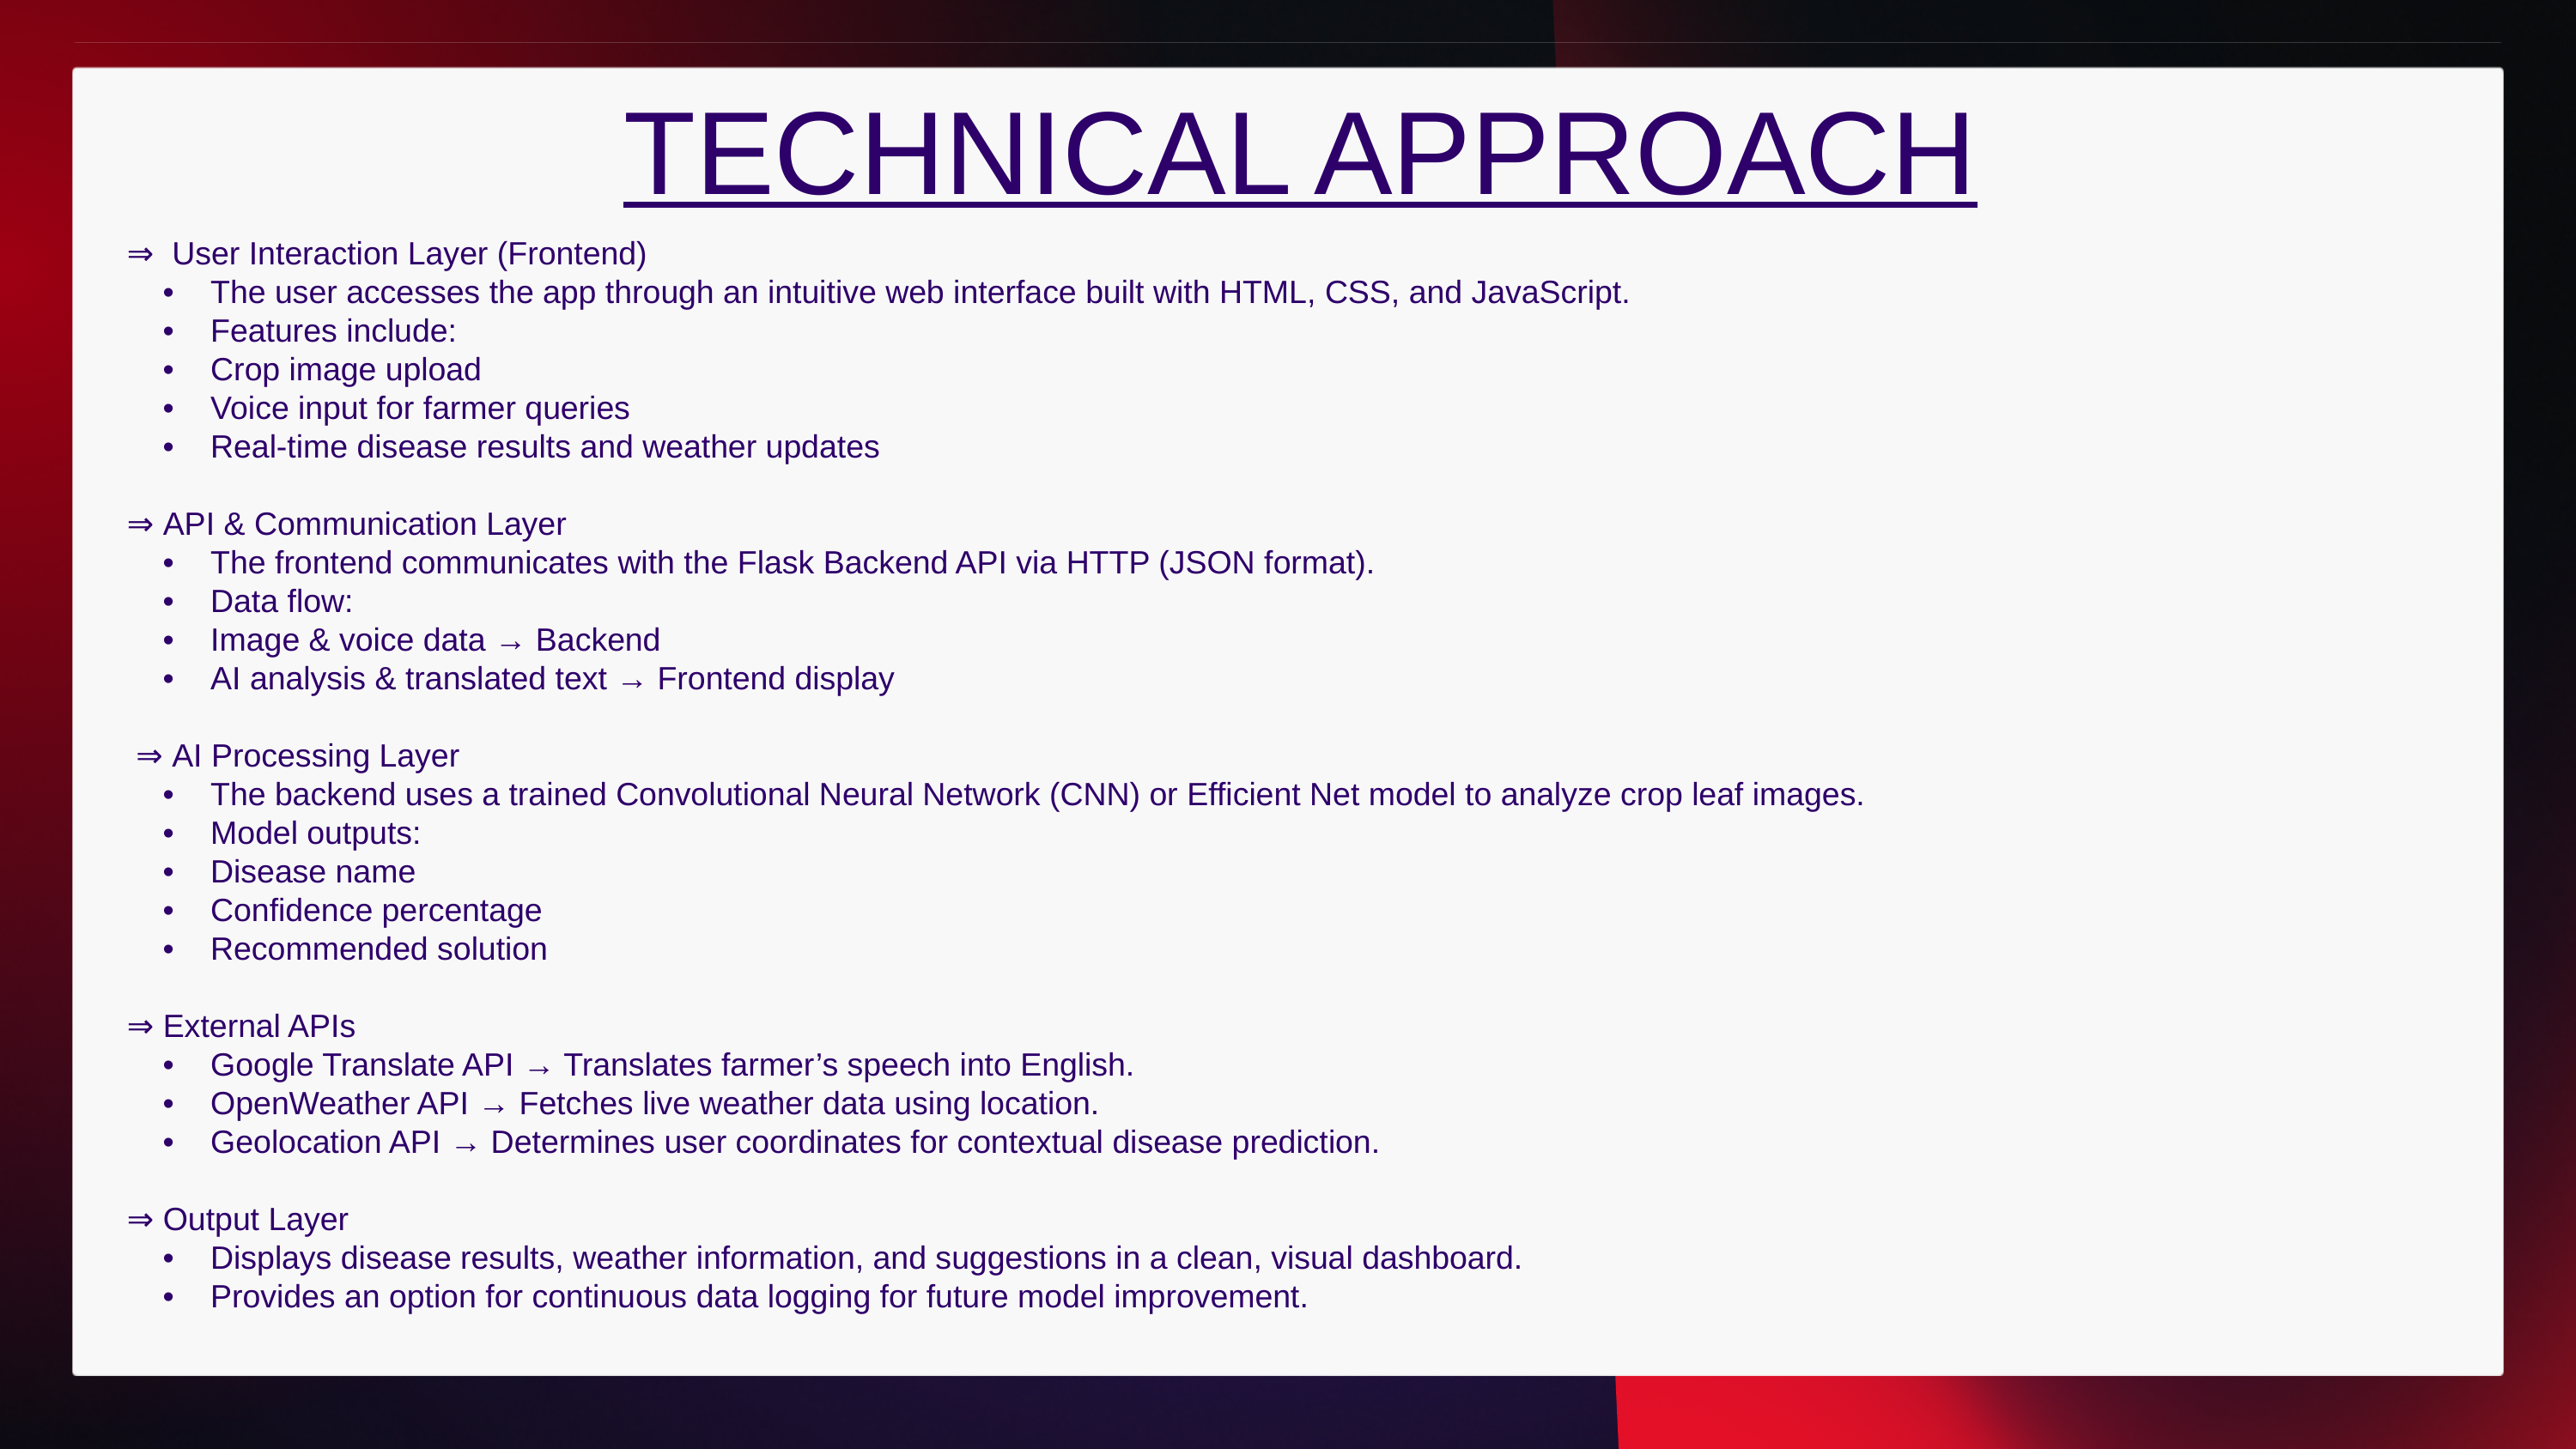

TECHNICAL APPROACH

⇒  User Interaction Layer (Frontend)
    •    The user accesses the app through an intuitive web interface built with HTML, CSS, and JavaScript.
    •    Features include:
    •    Crop image upload
    •    Voice input for farmer queries
    •    Real-time disease results and weather updates

⇒ API & Communication Layer
    •    The frontend communicates with the Flask Backend API via HTTP (JSON format).
    •    Data flow:
    •    Image & voice data → Backend
    •    AI analysis & translated text → Frontend display

 ⇒ AI Processing Layer
    •    The backend uses a trained Convolutional Neural Network (CNN) or Efficient Net model to analyze crop leaf images.
    •    Model outputs:
    •    Disease name
    •    Confidence percentage
    •    Recommended solution

⇒ External APIs
    •    Google Translate API → Translates farmer’s speech into English.
    •    OpenWeather API → Fetches live weather data using location.
    •    Geolocation API → Determines user coordinates for contextual disease prediction.

⇒ Output Layer
    •    Displays disease results, weather information, and suggestions in a clean, visual dashboard.
    •    Provides an option for continuous data logging for future model improvement.